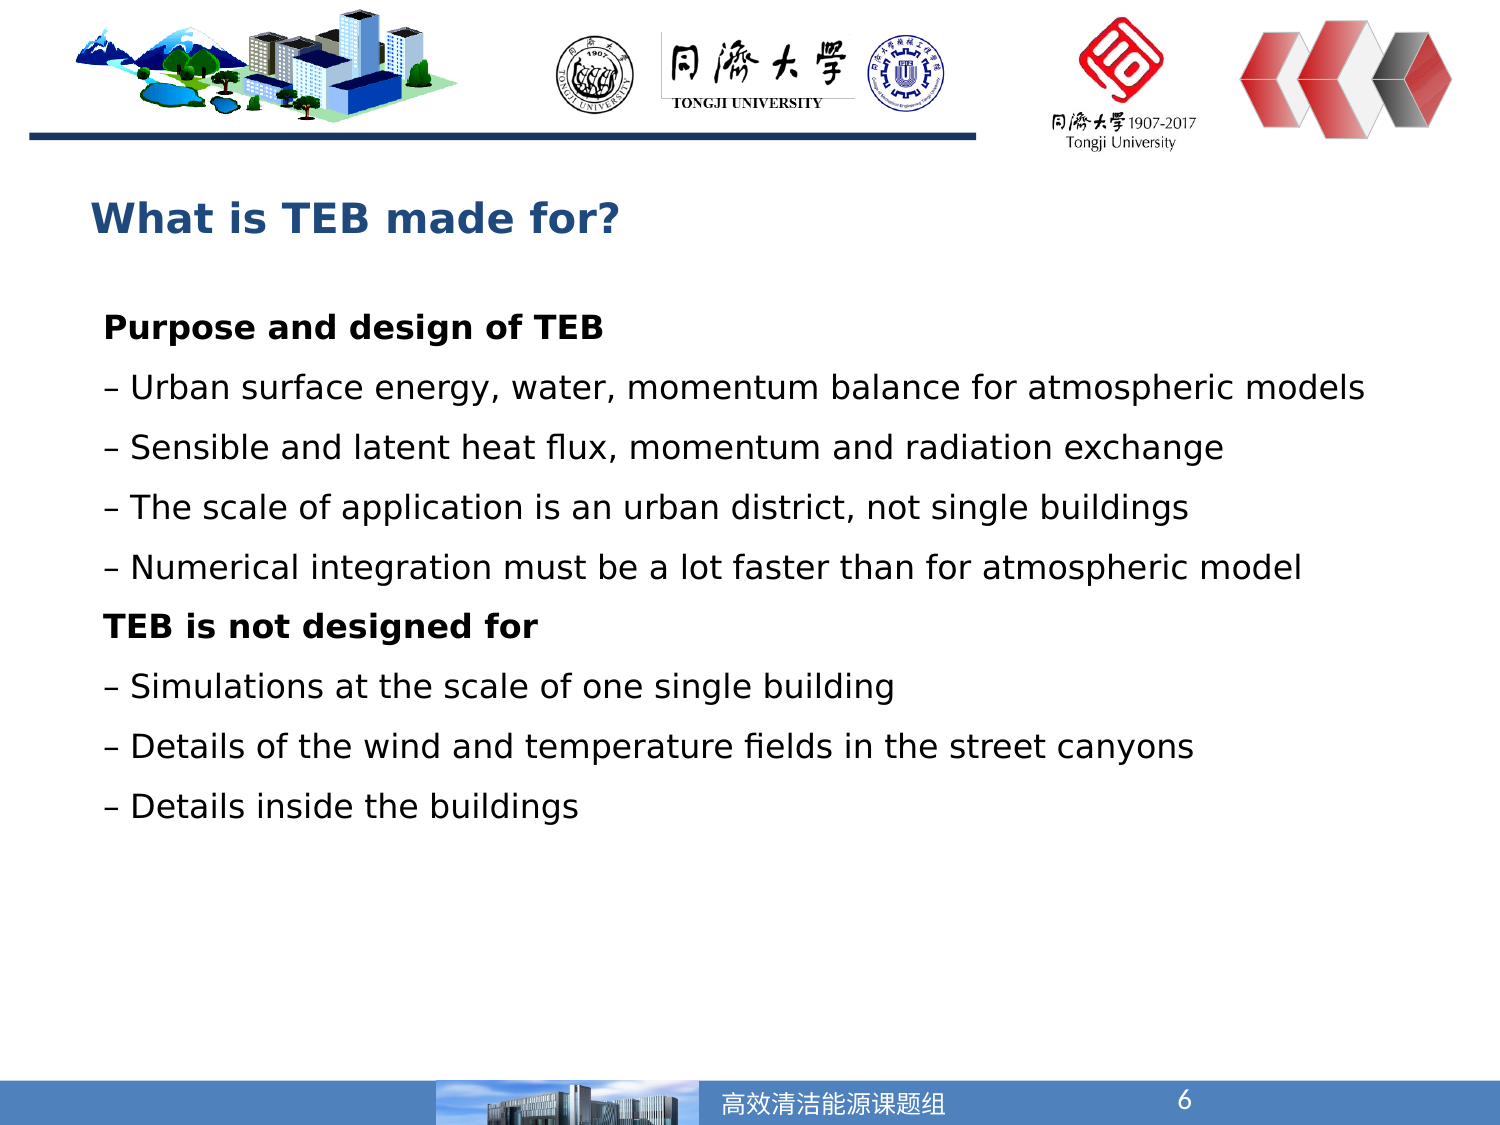

What is TEB made for?
Purpose and design of TEB
– Urban surface energy, water, momentum balance for atmospheric models
– Sensible and latent heat flux, momentum and radiation exchange
– The scale of application is an urban district, not single buildings
– Numerical integration must be a lot faster than for atmospheric model
TEB is not designed for
– Simulations at the scale of one single building
– Details of the wind and temperature fields in the street canyons
– Details inside the buildings
6